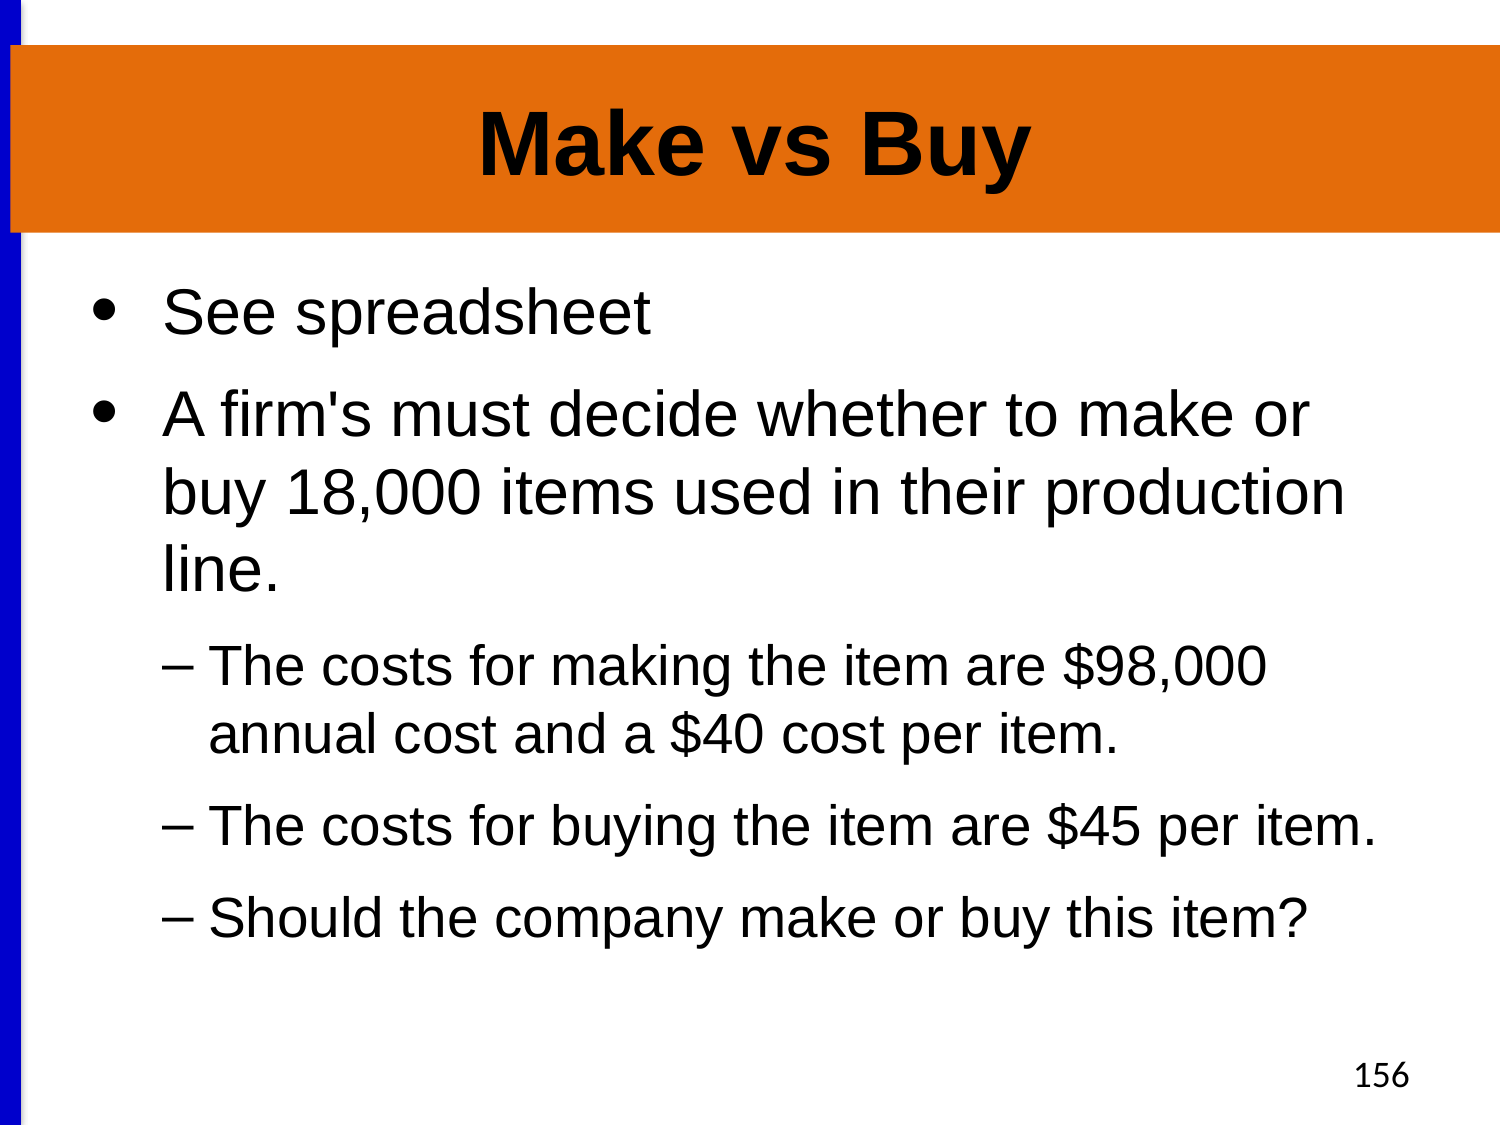

# Make vs Buy
See spreadsheet
A firm's must decide whether to make or buy 18,000 items used in their production line.
The costs for making the item are $98,000 annual cost and a $40 cost per item.
The costs for buying the item are $45 per item.
Should the company make or buy this item?
156